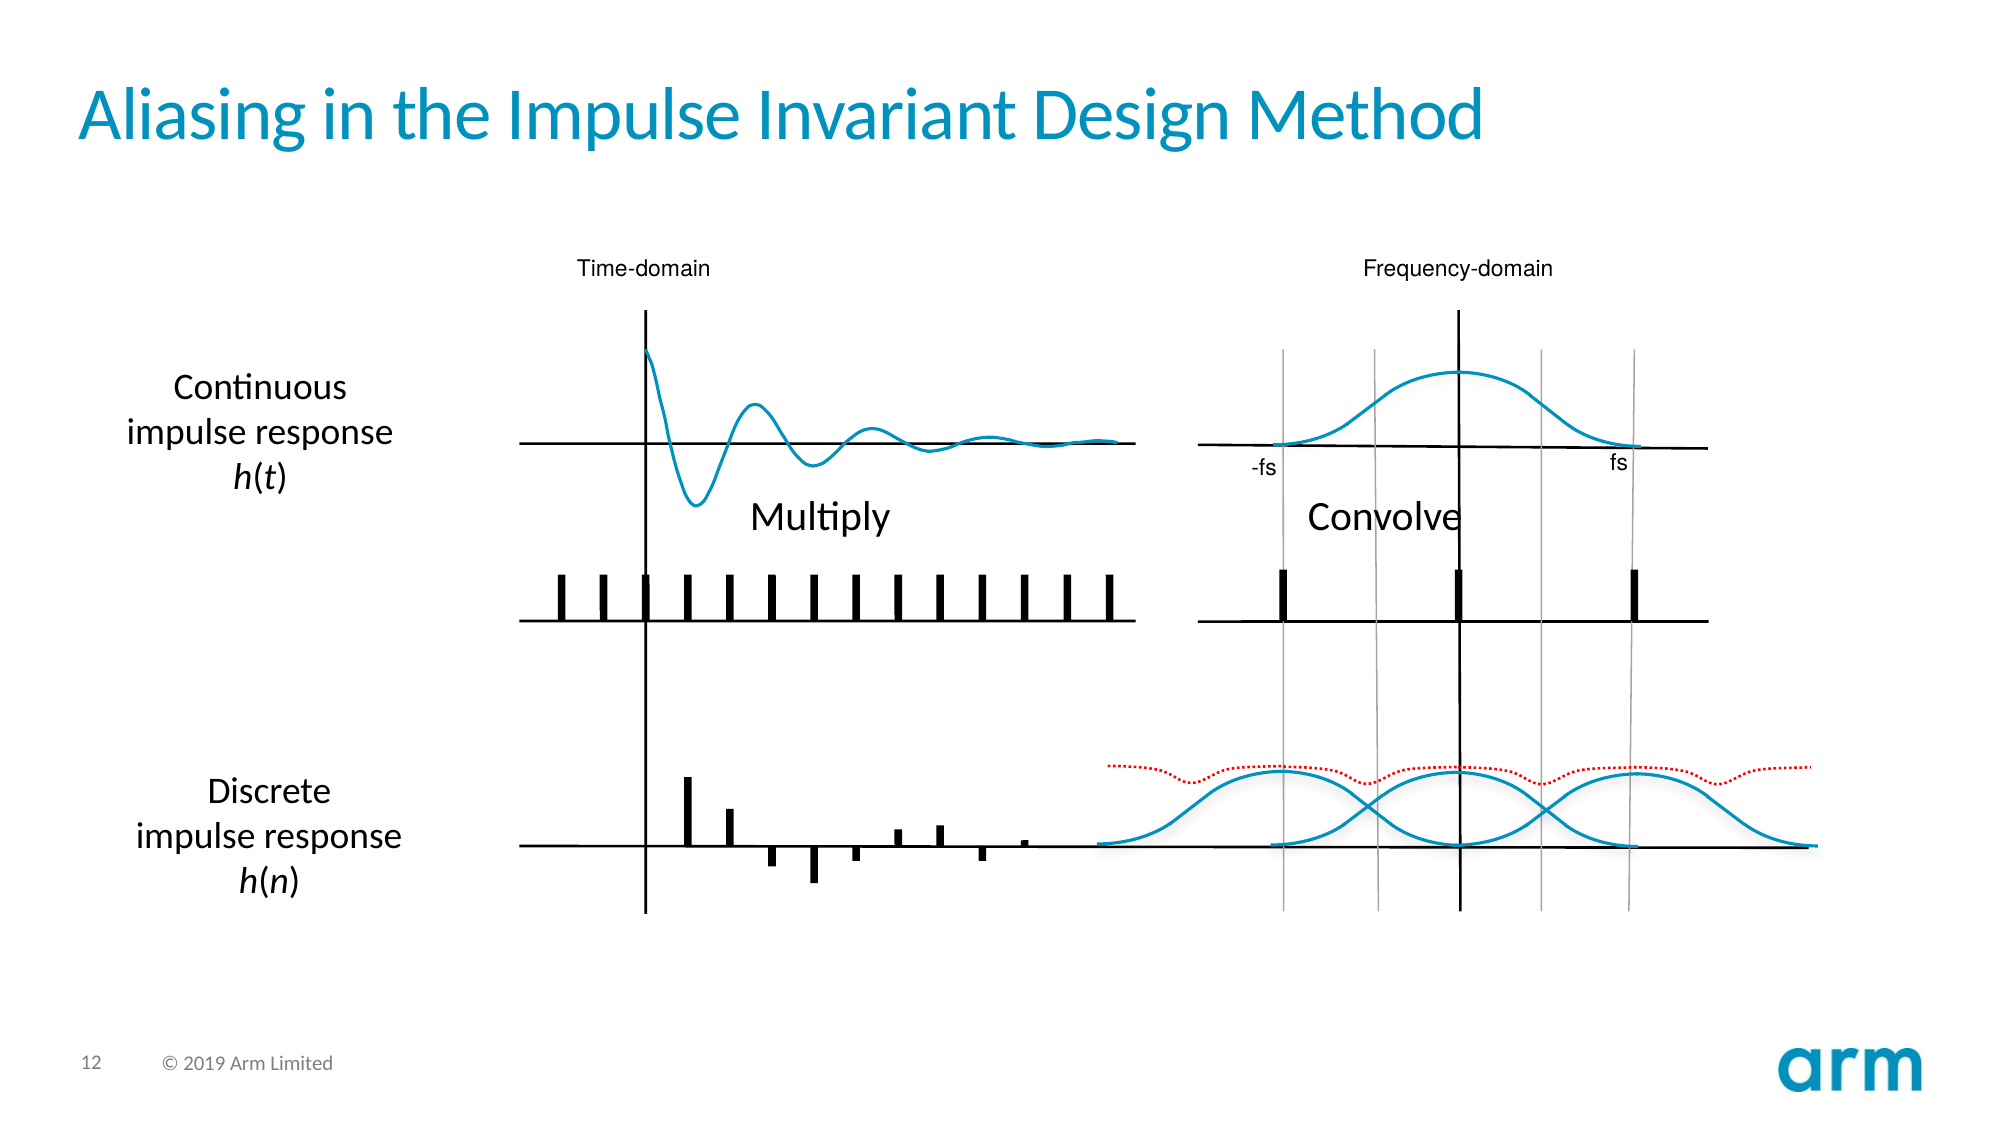

# Aliasing in the Impulse Invariant Design Method
Time-domain
Frequency-domain

fs
-fs

Continuous
impulse response
h(t)
Multiply                                            Convolve
Discrete
impulse response
h(n)